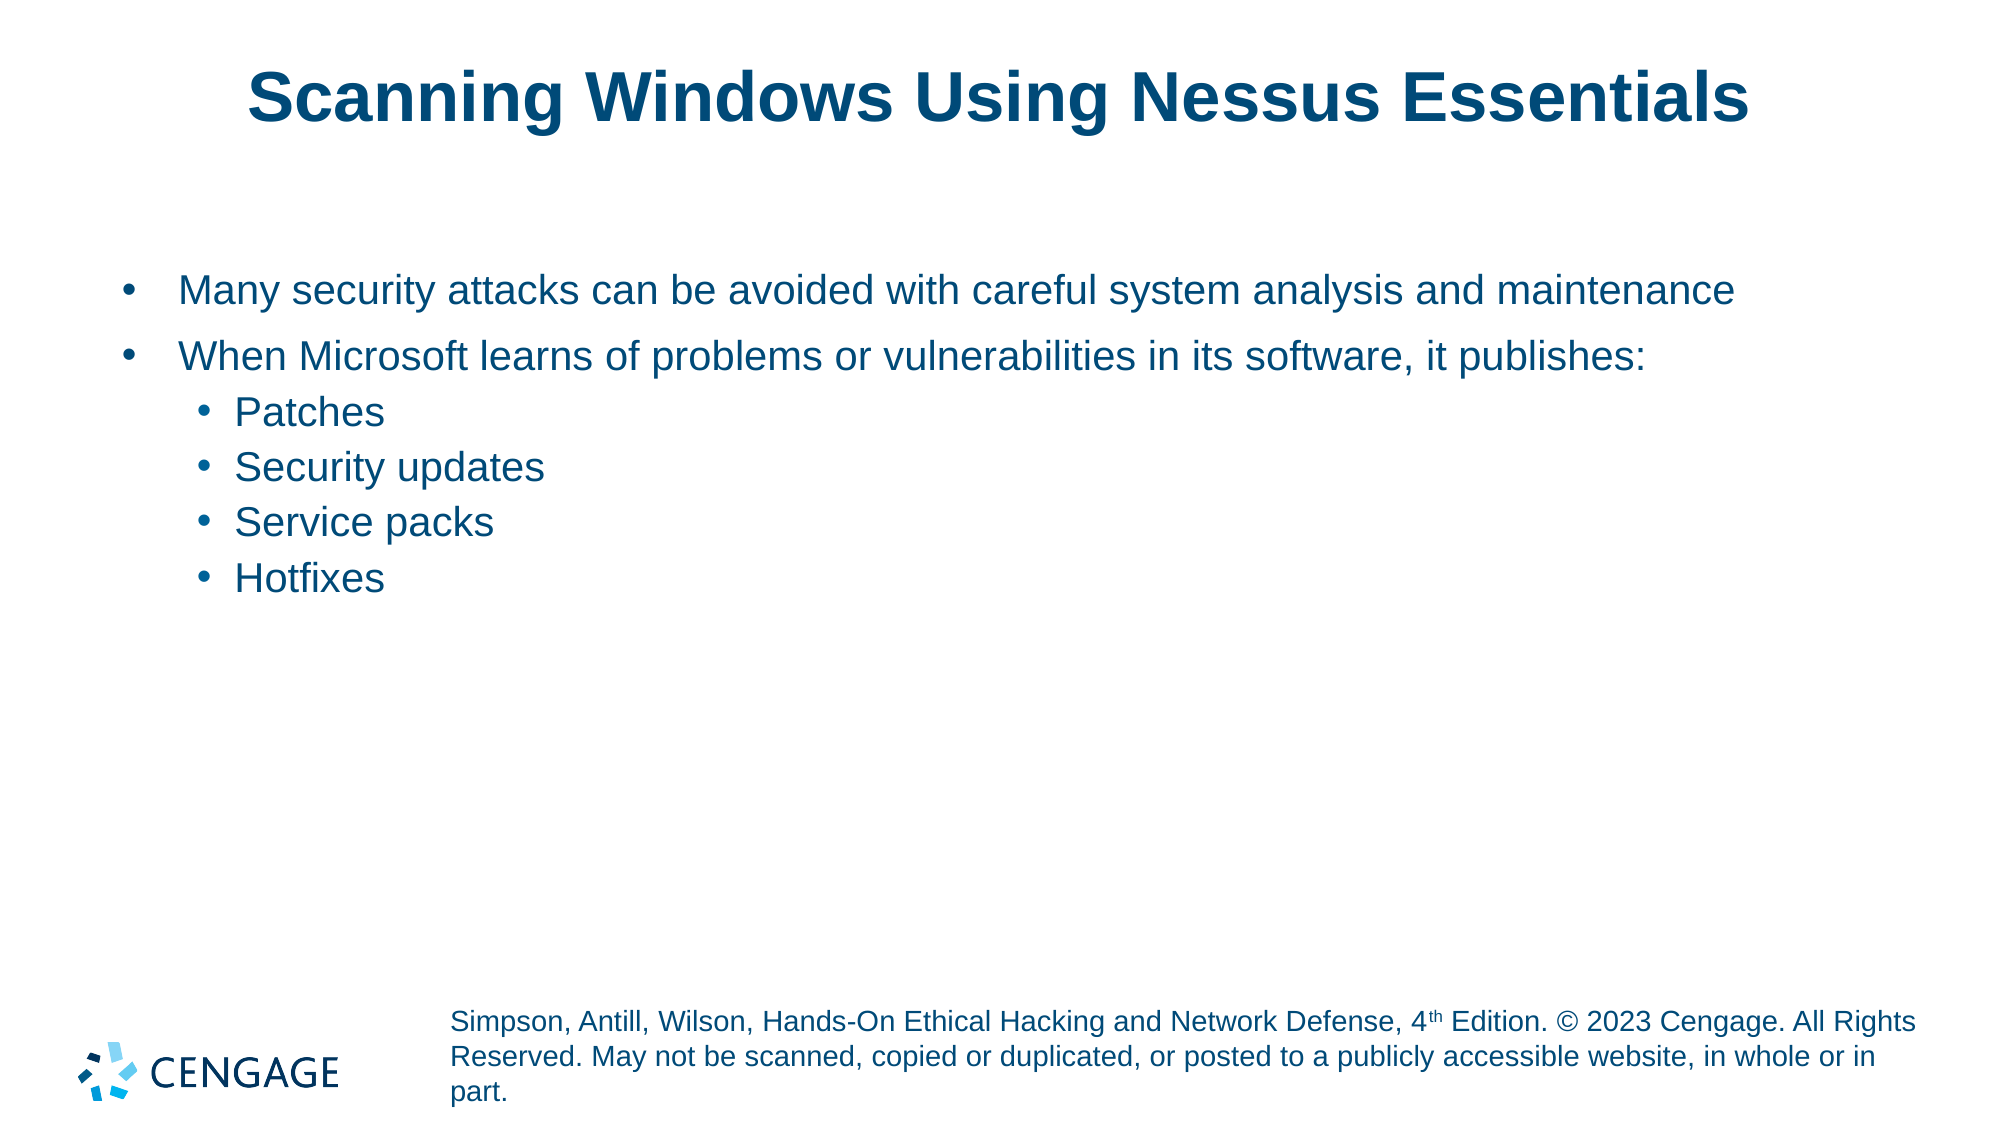

# Scanning Windows Using Nessus Essentials
Many security attacks can be avoided with careful system analysis and maintenance
When Microsoft learns of problems or vulnerabilities in its software, it publishes:
Patches
Security updates
Service packs
Hotfixes